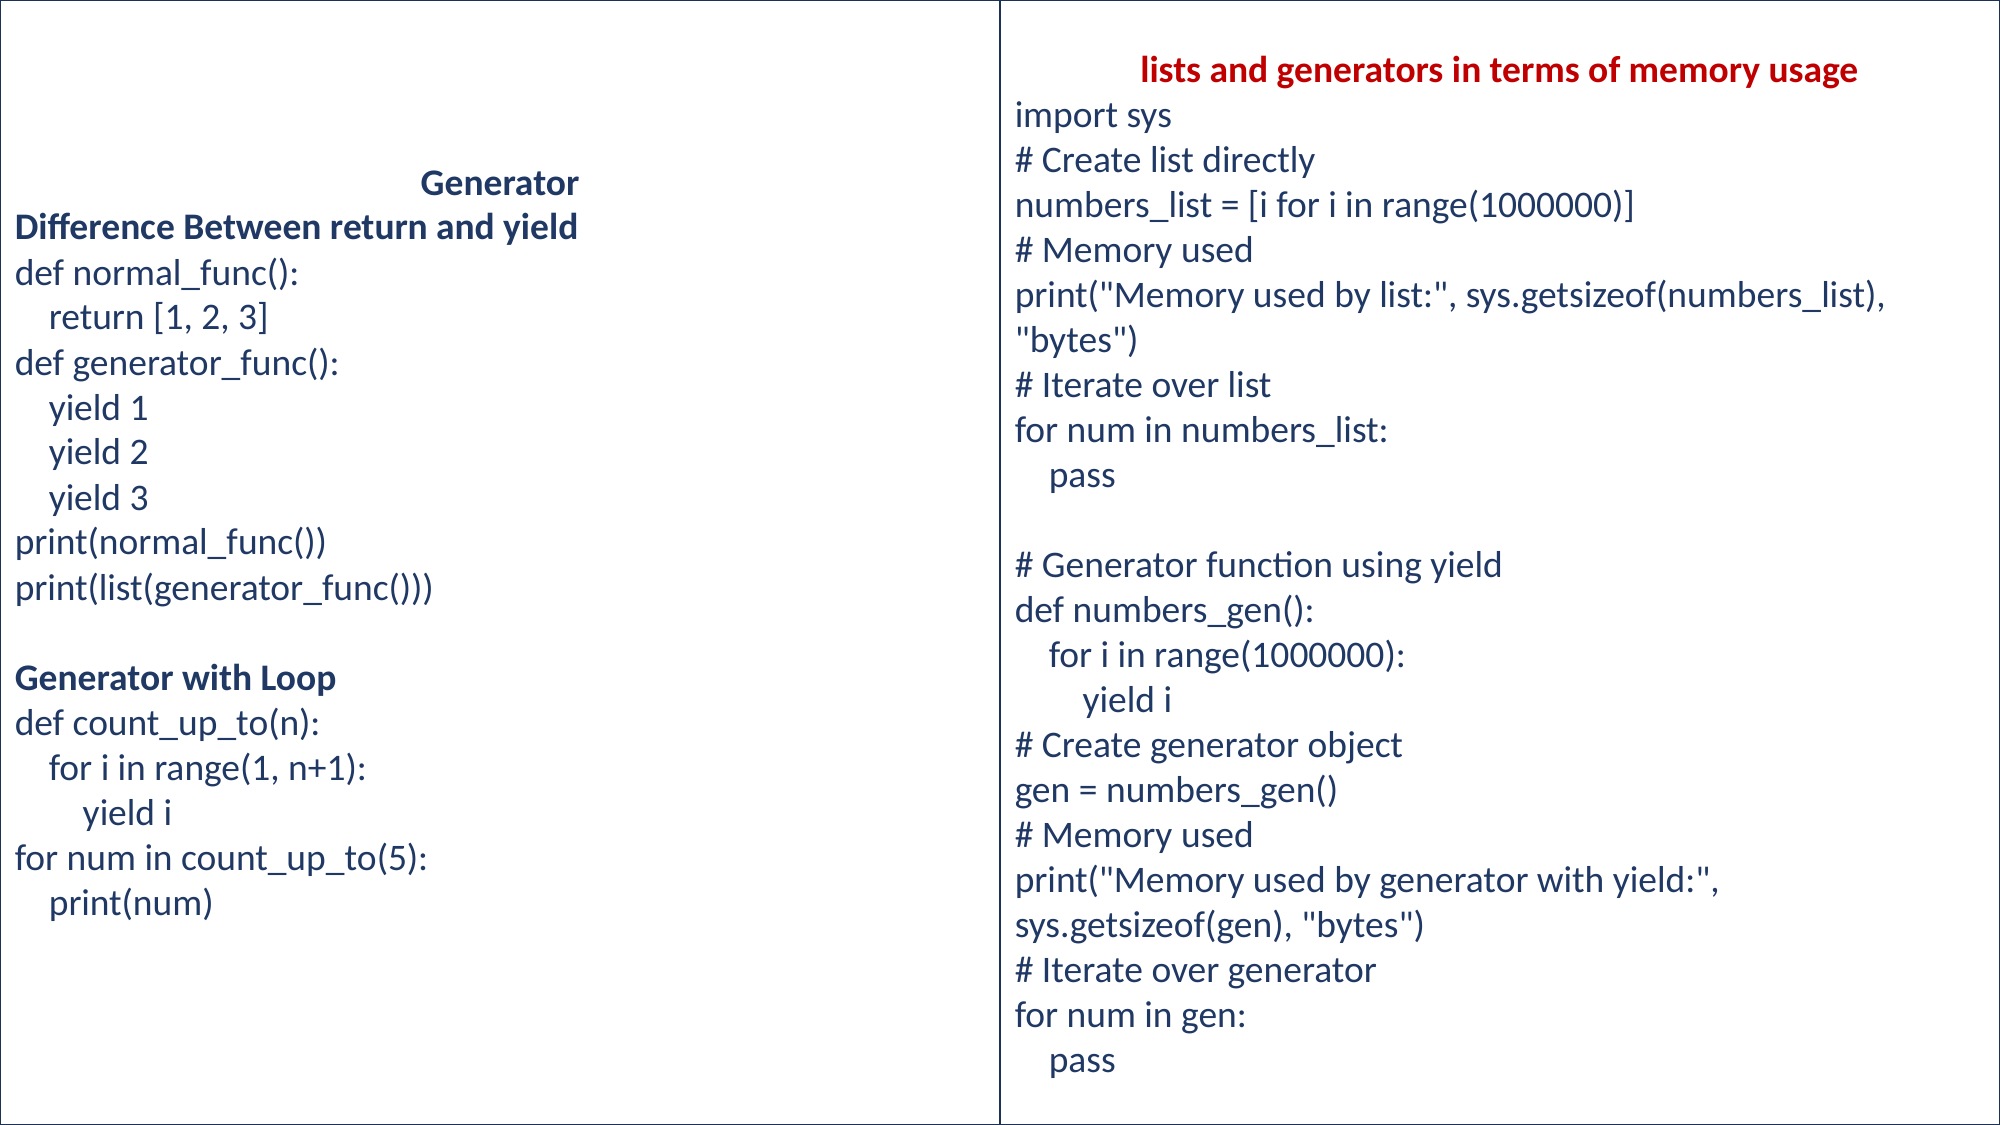

lists and generators in terms of memory usage
import sys
# Create list directly
numbers_list = [i for i in range(1000000)]
# Memory used
print("Memory used by list:", sys.getsizeof(numbers_list), "bytes")
# Iterate over list
for num in numbers_list:
    pass

# Generator function using yield
def numbers_gen():
    for i in range(1000000):
        yield i
# Create generator object
gen = numbers_gen()
# Memory used
print("Memory used by generator with yield:", sys.getsizeof(gen), "bytes")
# Iterate over generator
for num in gen:
    pass
Generator
Difference Between return and yield
def normal_func():
    return [1, 2, 3]
def generator_func():
    yield 1
    yield 2
    yield 3
print(normal_func())
print(list(generator_func()))

Generator with Loop
def count_up_to(n):
    for i in range(1, n+1):
        yield i
for num in count_up_to(5):
    print(num)